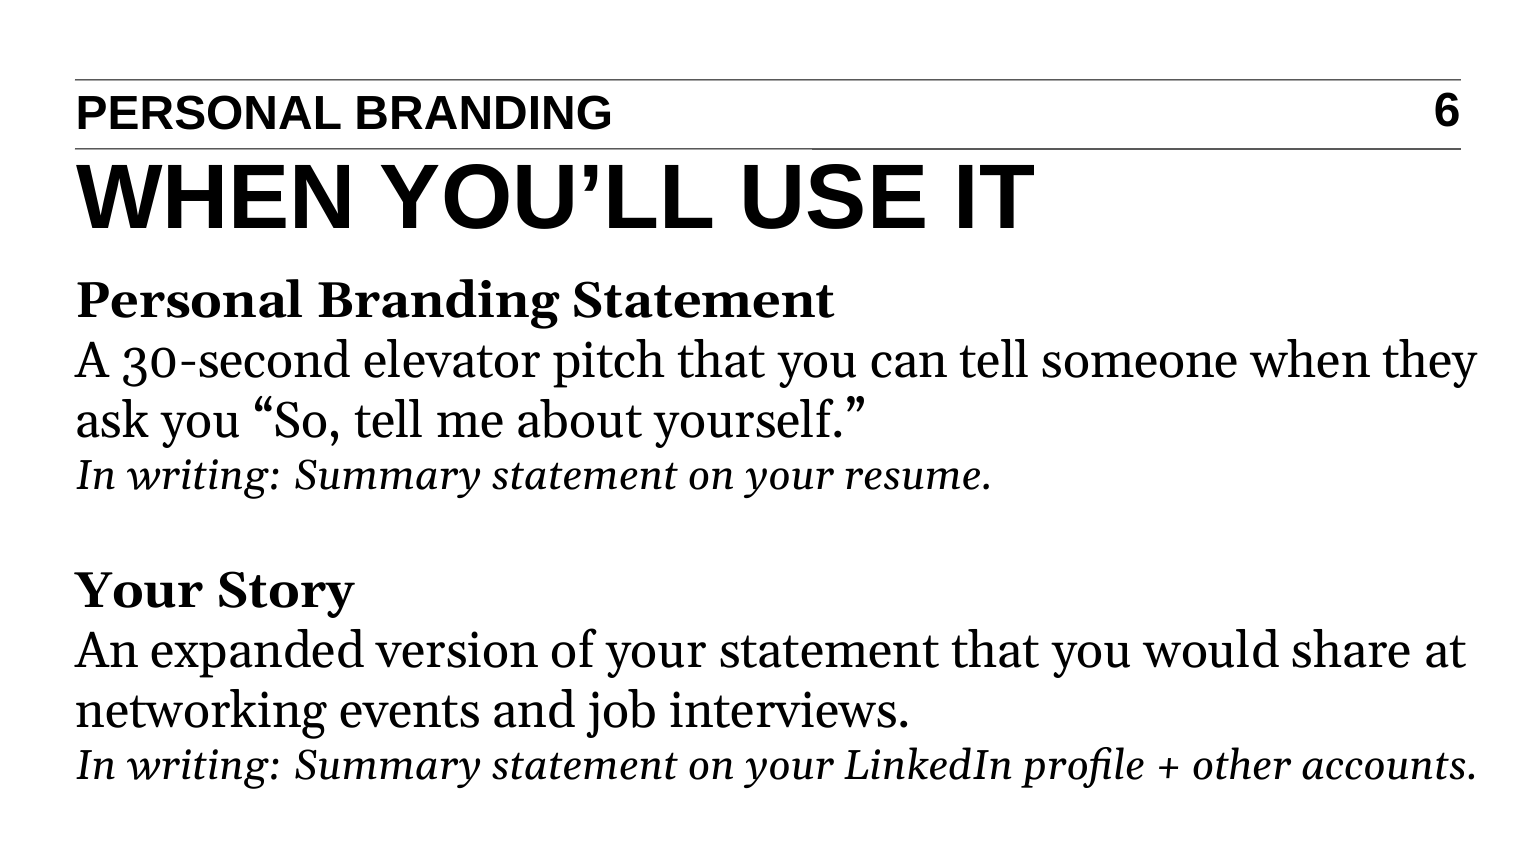

PERSONAL BRANDING
6
WHEN YOU’LL USE IT
Personal Branding Statement
A 30-second elevator pitch that you can tell someone when they ask you “So, tell me about yourself.”
In writing: Summary statement on your resume.

Your Story
An expanded version of your statement that you would share at networking events and job interviews.
In writing: Summary statement on your LinkedIn profile + other accounts.